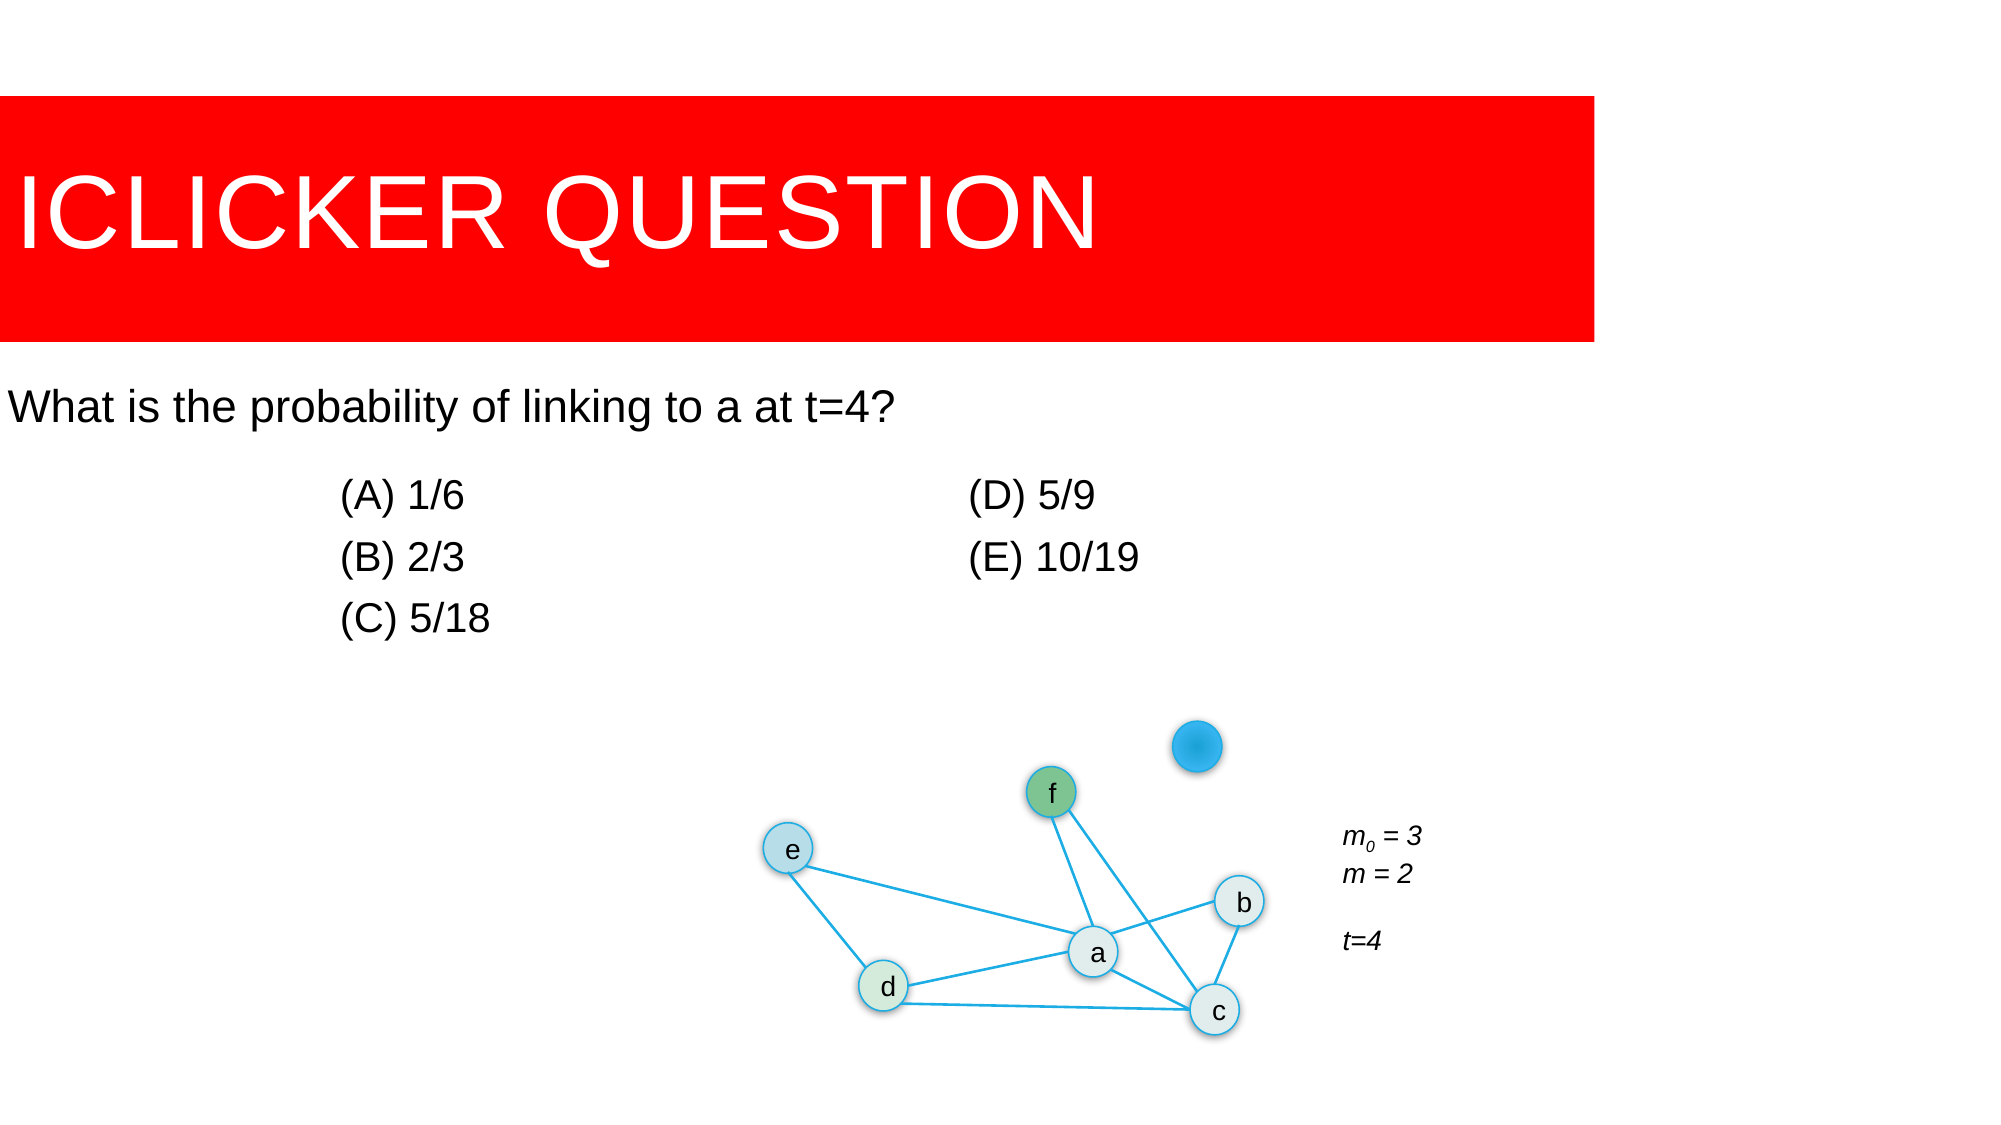

iClicker Question
What is the probability of linking to a at t=4?

| (A) 1/6 | (D) 5/9 |
| --- | --- |
| (B) 2/3 | (E) 10/19 |
| (C) 5/18 |  |

f
m0 = 3
m = 2

t=4
e
b
a
d
c